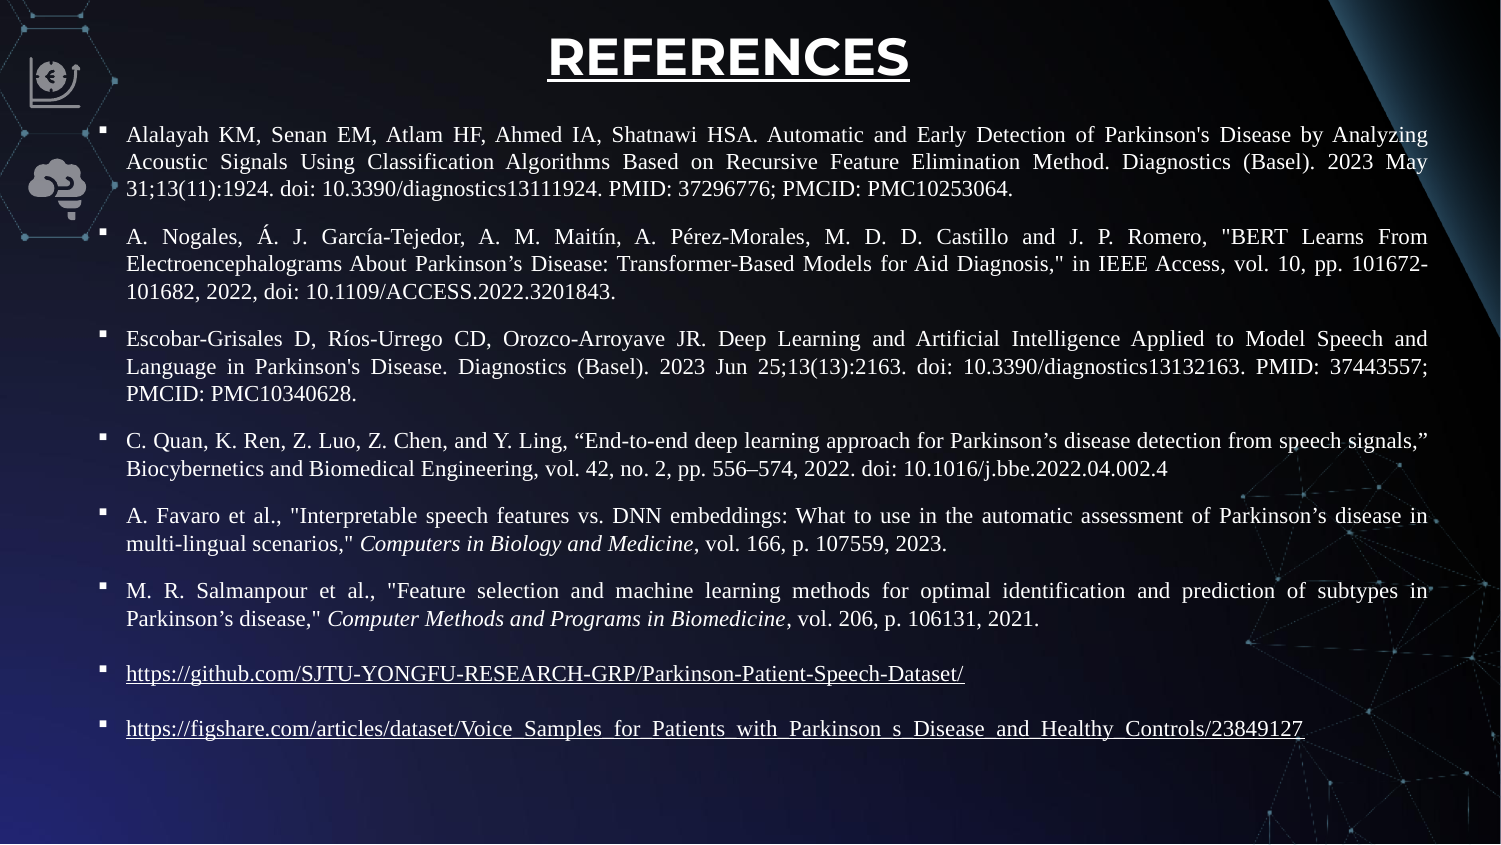

REFERENCES
Alalayah KM, Senan EM, Atlam HF, Ahmed IA, Shatnawi HSA. Automatic and Early Detection of Parkinson's Disease by Analyzing Acoustic Signals Using Classification Algorithms Based on Recursive Feature Elimination Method. Diagnostics (Basel). 2023 May 31;13(11):1924. doi: 10.3390/diagnostics13111924. PMID: 37296776; PMCID: PMC10253064.

A. Nogales, Á. J. García-Tejedor, A. M. Maitín, A. Pérez-Morales, M. D. D. Castillo and J. P. Romero, "BERT Learns From Electroencephalograms About Parkinson’s Disease: Transformer-Based Models for Aid Diagnosis," in IEEE Access, vol. 10, pp. 101672-101682, 2022, doi: 10.1109/ACCESS.2022.3201843.

Escobar-Grisales D, Ríos-Urrego CD, Orozco-Arroyave JR. Deep Learning and Artificial Intelligence Applied to Model Speech and Language in Parkinson's Disease. Diagnostics (Basel). 2023 Jun 25;13(13):2163. doi: 10.3390/diagnostics13132163. PMID: 37443557; PMCID: PMC10340628.

C. Quan, K. Ren, Z. Luo, Z. Chen, and Y. Ling, “End-to-end deep learning approach for Parkinson’s disease detection from speech signals,” Biocybernetics and Biomedical Engineering, vol. 42, no. 2, pp. 556–574, 2022. doi: 10.1016/j.bbe.2022.04.002.4

A. Favaro et al., "Interpretable speech features vs. DNN embeddings: What to use in the automatic assessment of Parkinson’s disease in multi-lingual scenarios," Computers in Biology and Medicine, vol. 166, p. 107559, 2023.

M. R. Salmanpour et al., "Feature selection and machine learning methods for optimal identification and prediction of subtypes in Parkinson’s disease," Computer Methods and Programs in Biomedicine, vol. 206, p. 106131, 2021.

https://github.com/SJTU-YONGFU-RESEARCH-GRP/Parkinson-Patient-Speech-Dataset/

https://figshare.com/articles/dataset/Voice_Samples_for_Patients_with_Parkinson_s_Disease_and_Healthy_Controls/23849127